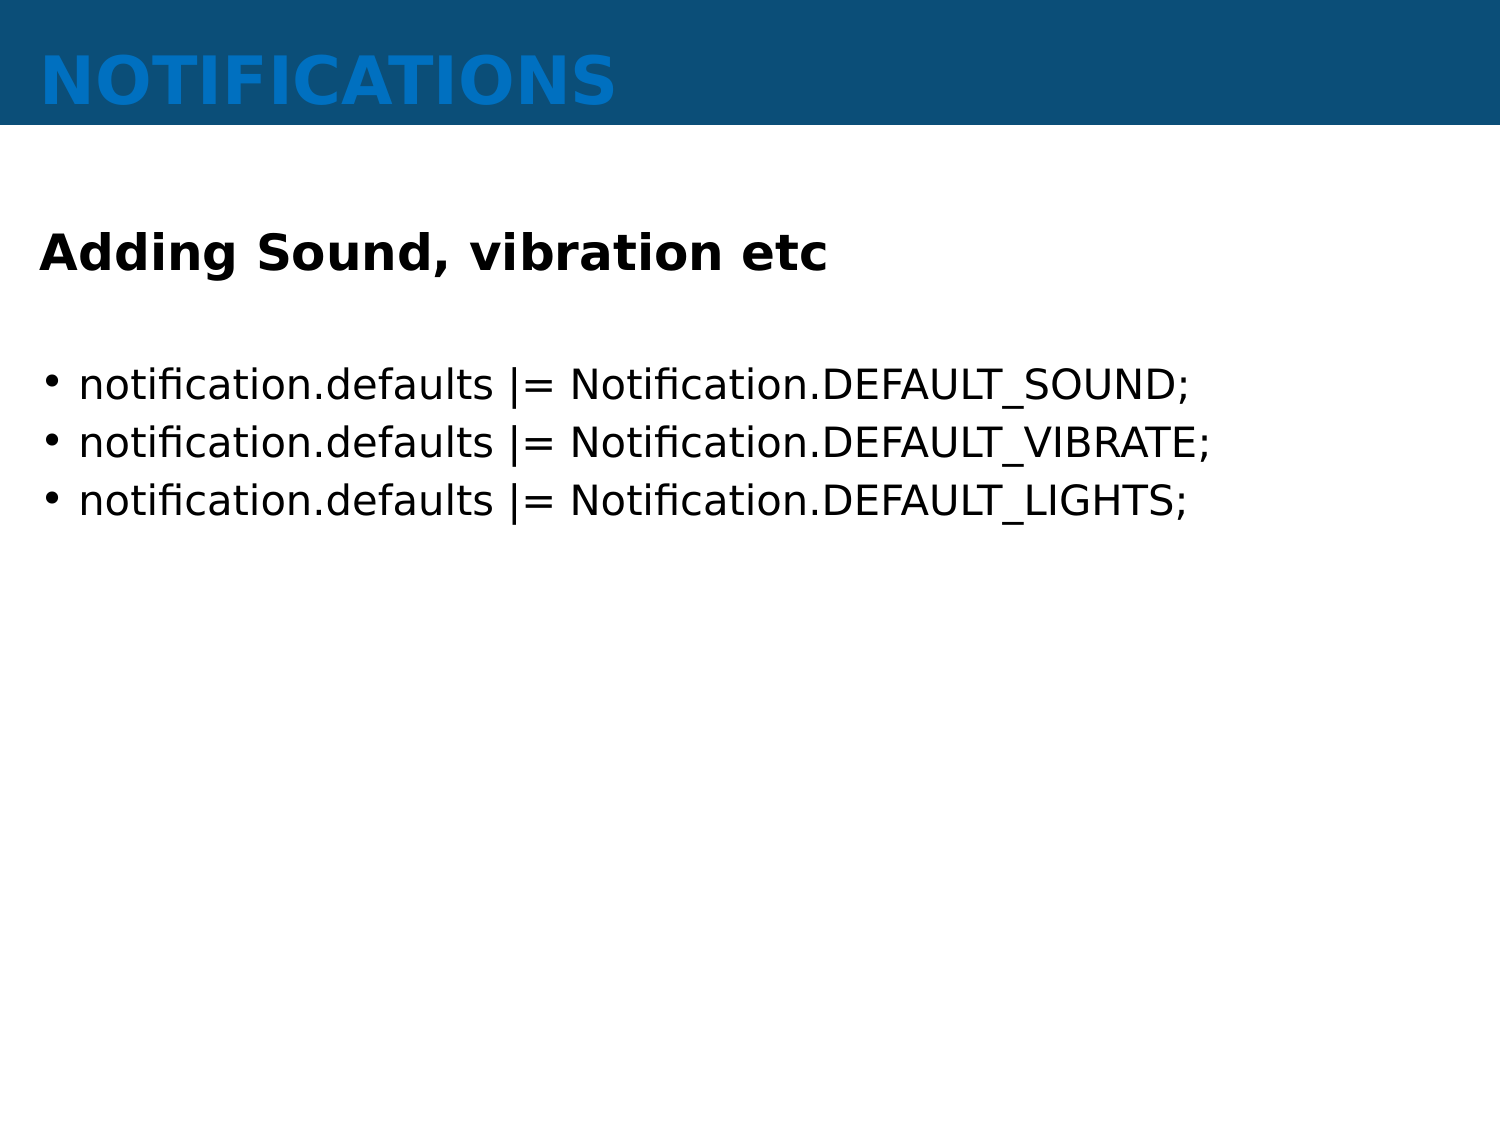

# NOTIFICATIONS
Adding Sound, vibration etc
notification.defaults |= Notification.DEFAULT_SOUND;
notification.defaults |= Notification.DEFAULT_VIBRATE;
notification.defaults |= Notification.DEFAULT_LIGHTS;